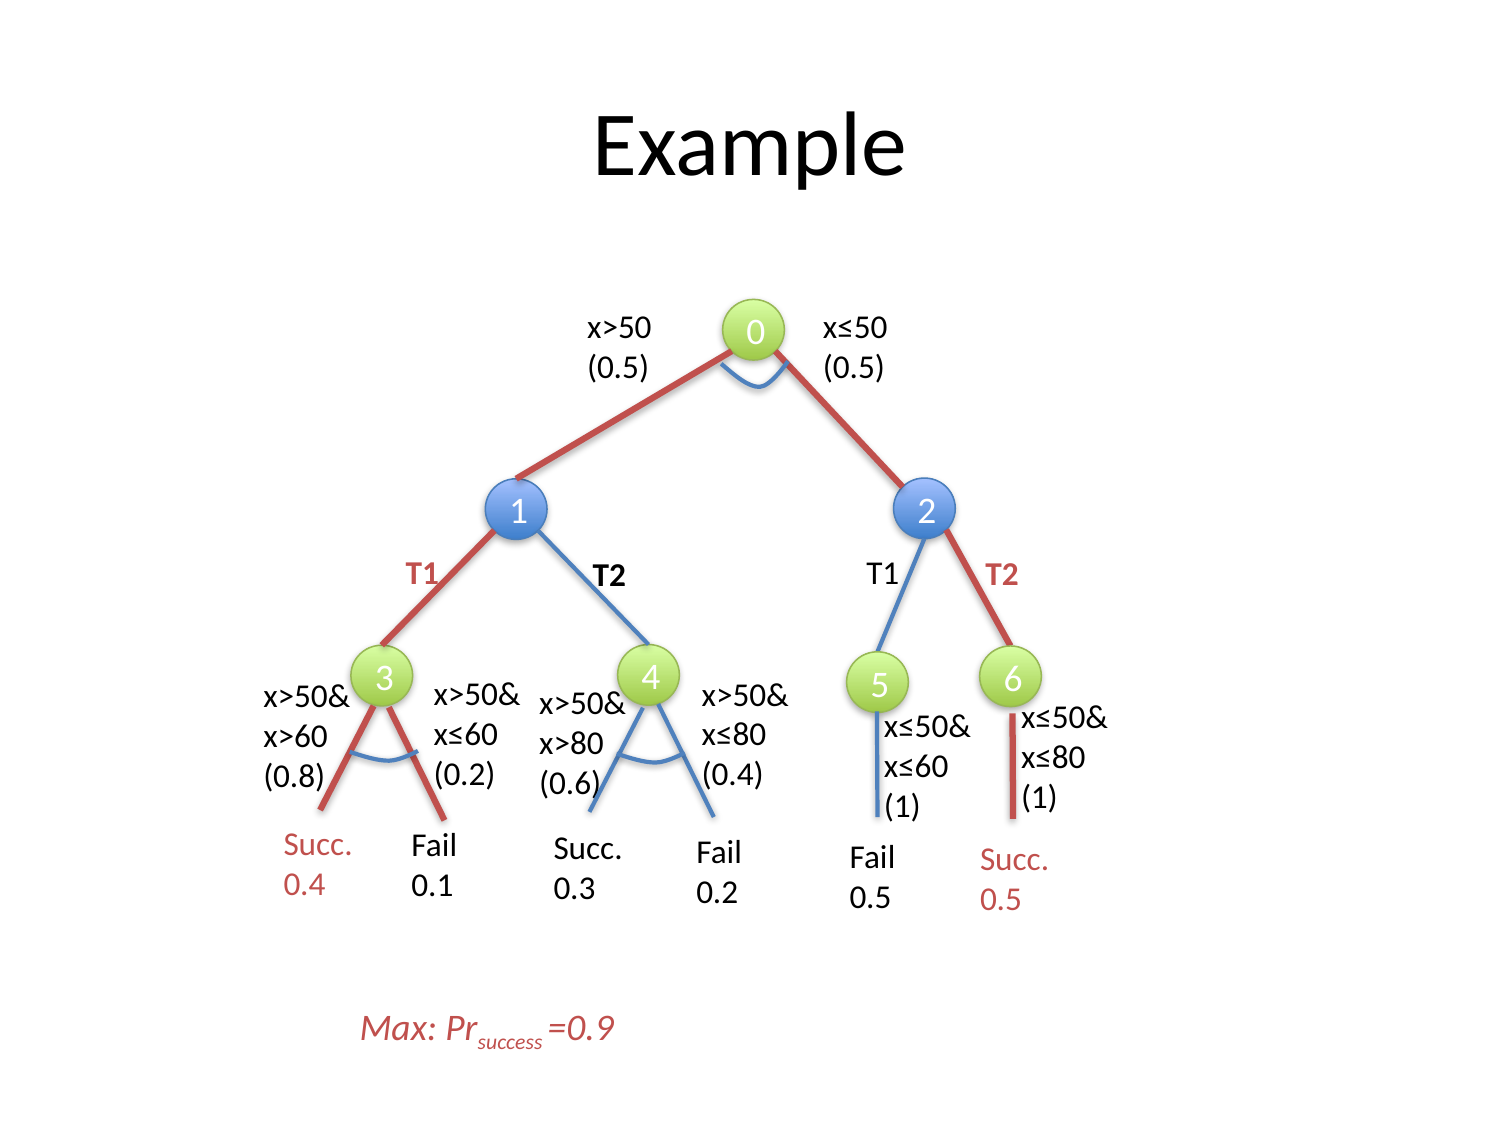

# Example
x>50
(0.5)
x≤50
(0.5)
0

2
1
T1
T1
T2
T2
4
3
6
5
x>50&
x≤60
(0.2)
x>50&
x≤80
(0.4)

x>50&
x>60
(0.8)
x>50&
x>80
(0.6)
x≤50&
x≤80
(1)

x≤50&
x≤60
(1)

Succ.
0.4
Fail
0.1
Succ.
0.3
Fail
0.2
Fail
0.5
Succ.
0.5
Max: Prsuccess =0.9